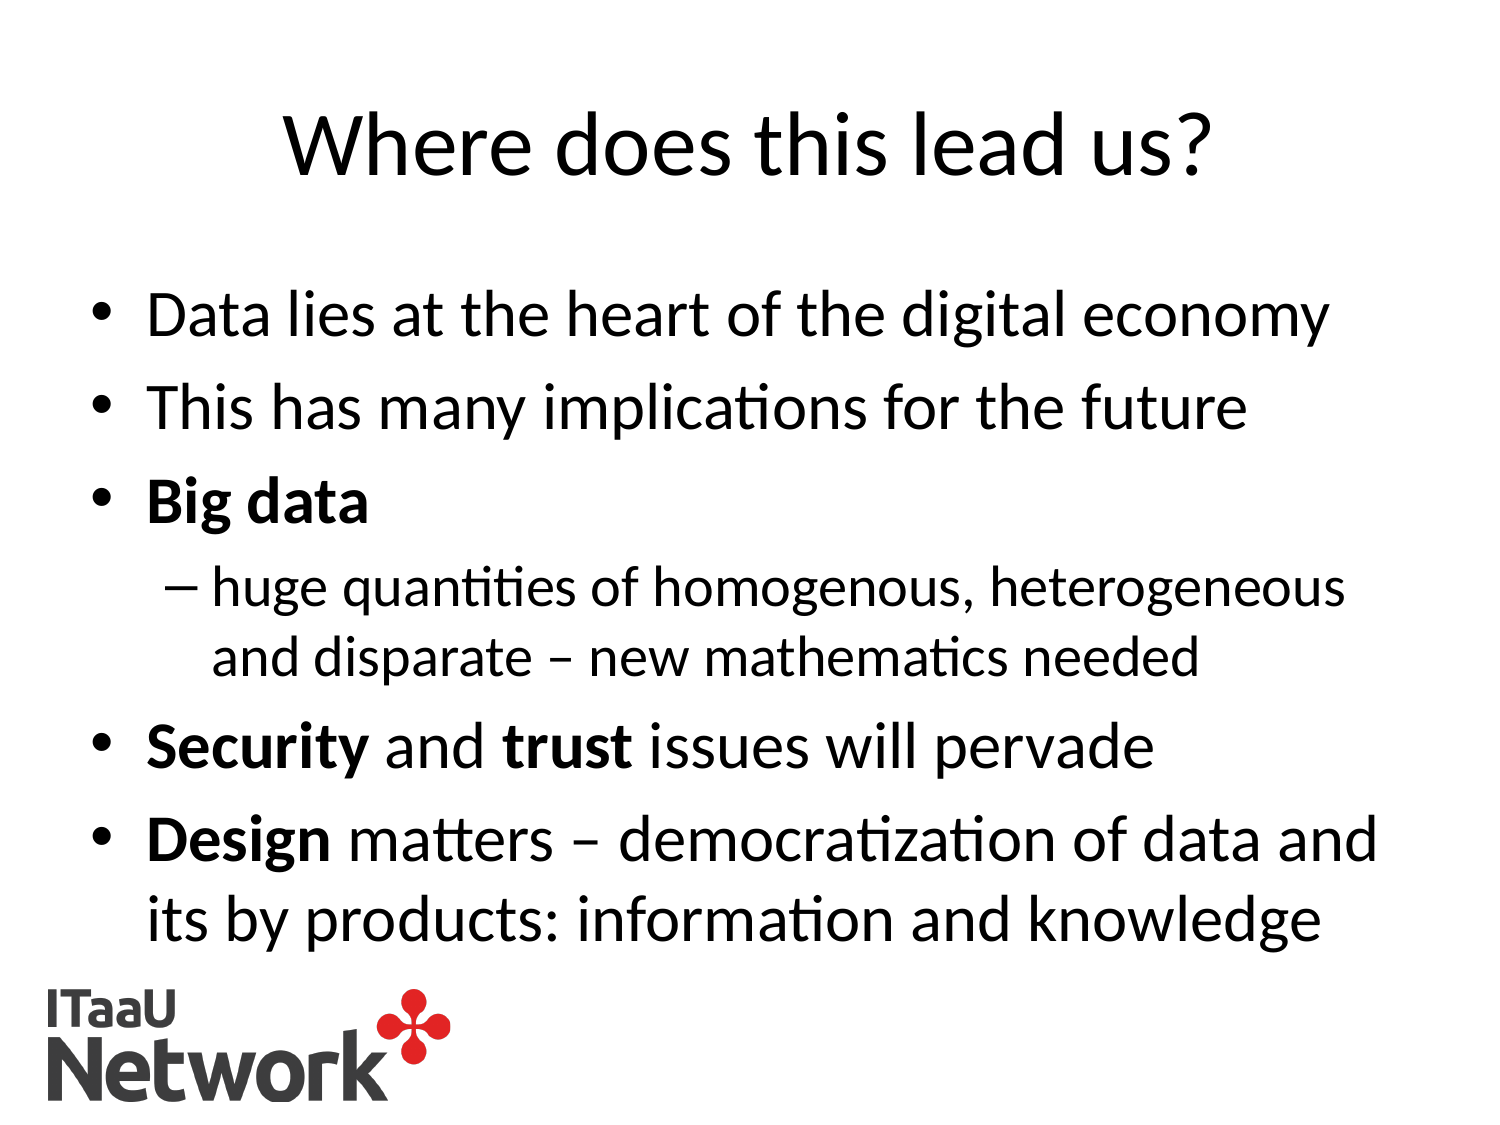

# Where does this lead us?
Data lies at the heart of the digital economy
This has many implications for the future
Big data
huge quantities of homogenous, heterogeneous and disparate – new mathematics needed
Security and trust issues will pervade
Design matters – democratization of data and its by products: information and knowledge